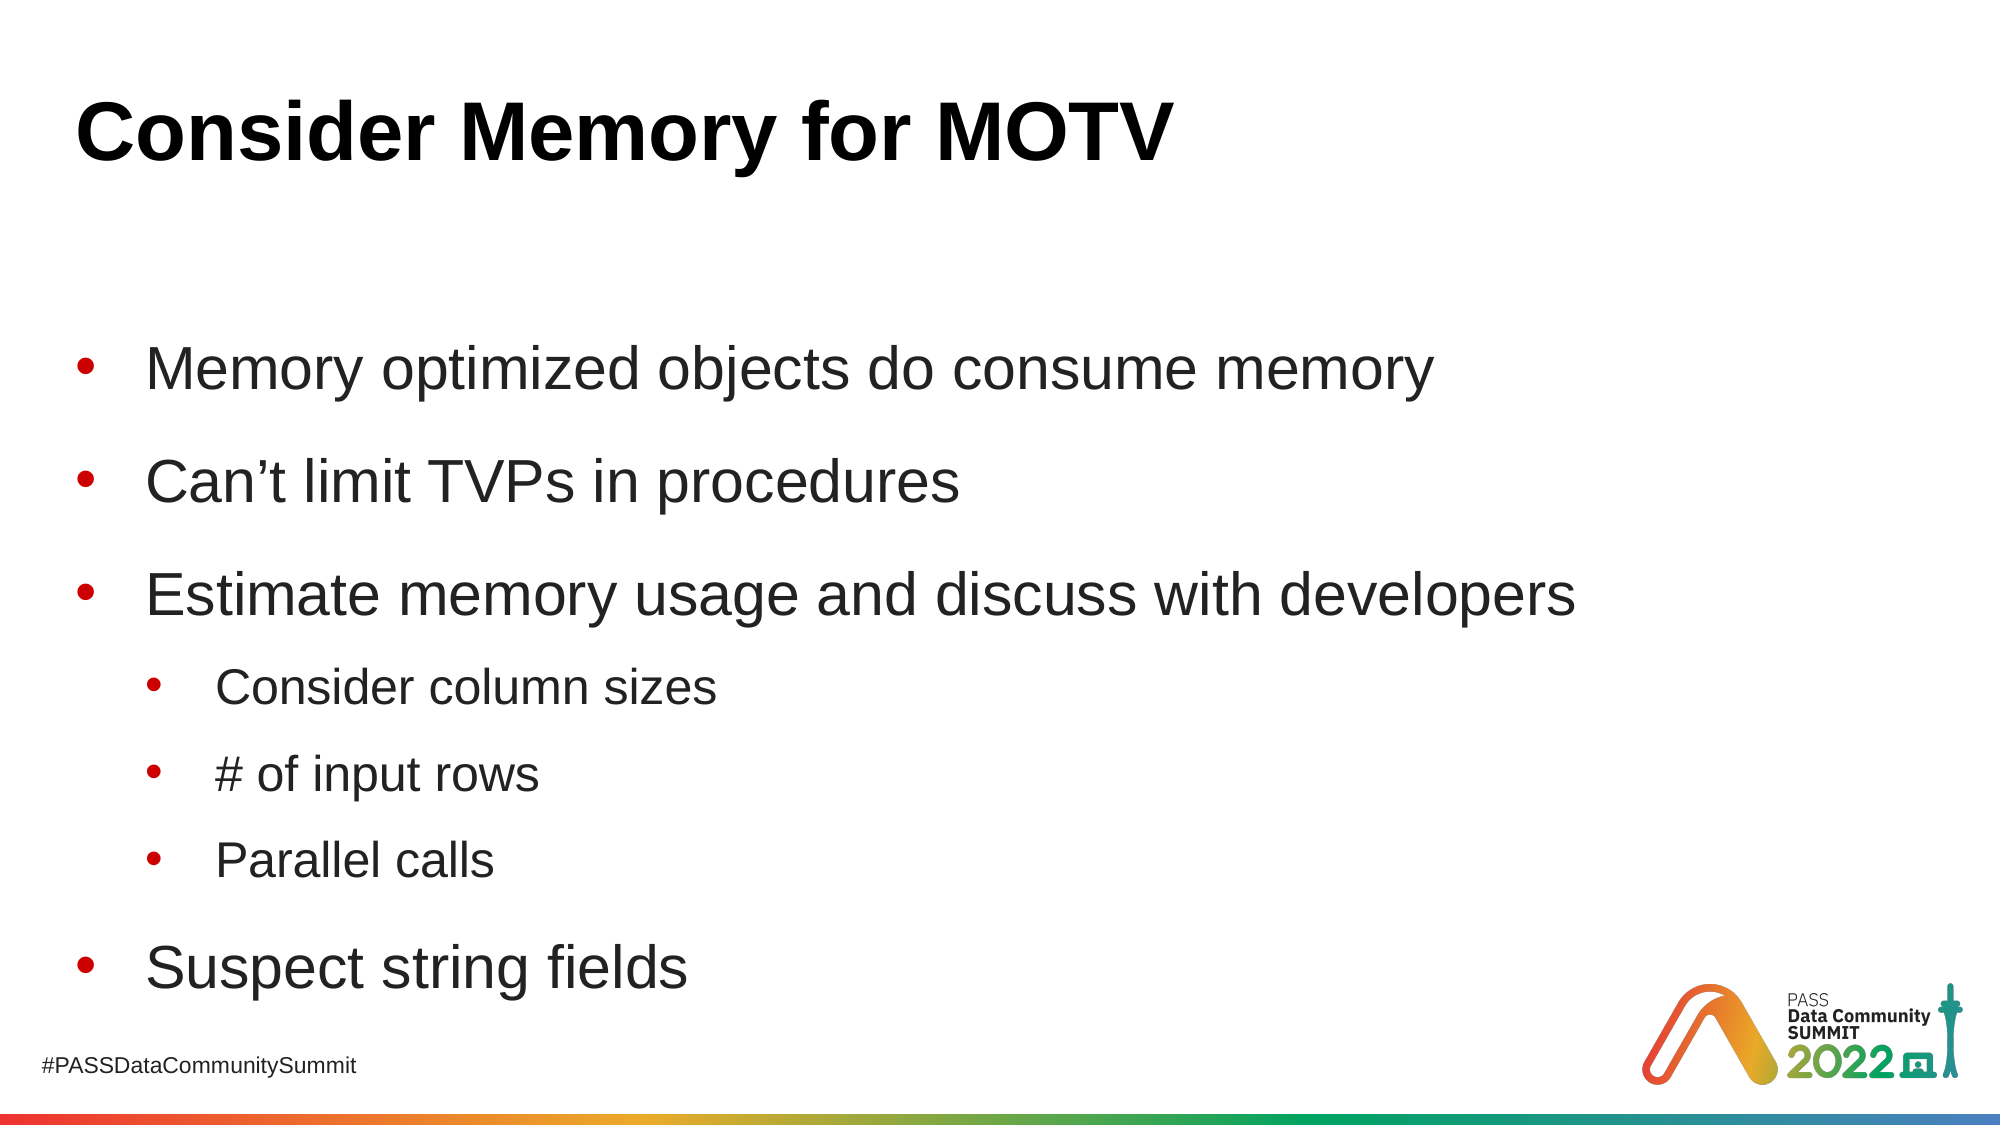

# Consider Memory for MOTV
Memory optimized objects do consume memory
Can’t limit TVPs in procedures
Estimate memory usage and discuss with developers
Consider column sizes
# of input rows
Parallel calls
Suspect string fields